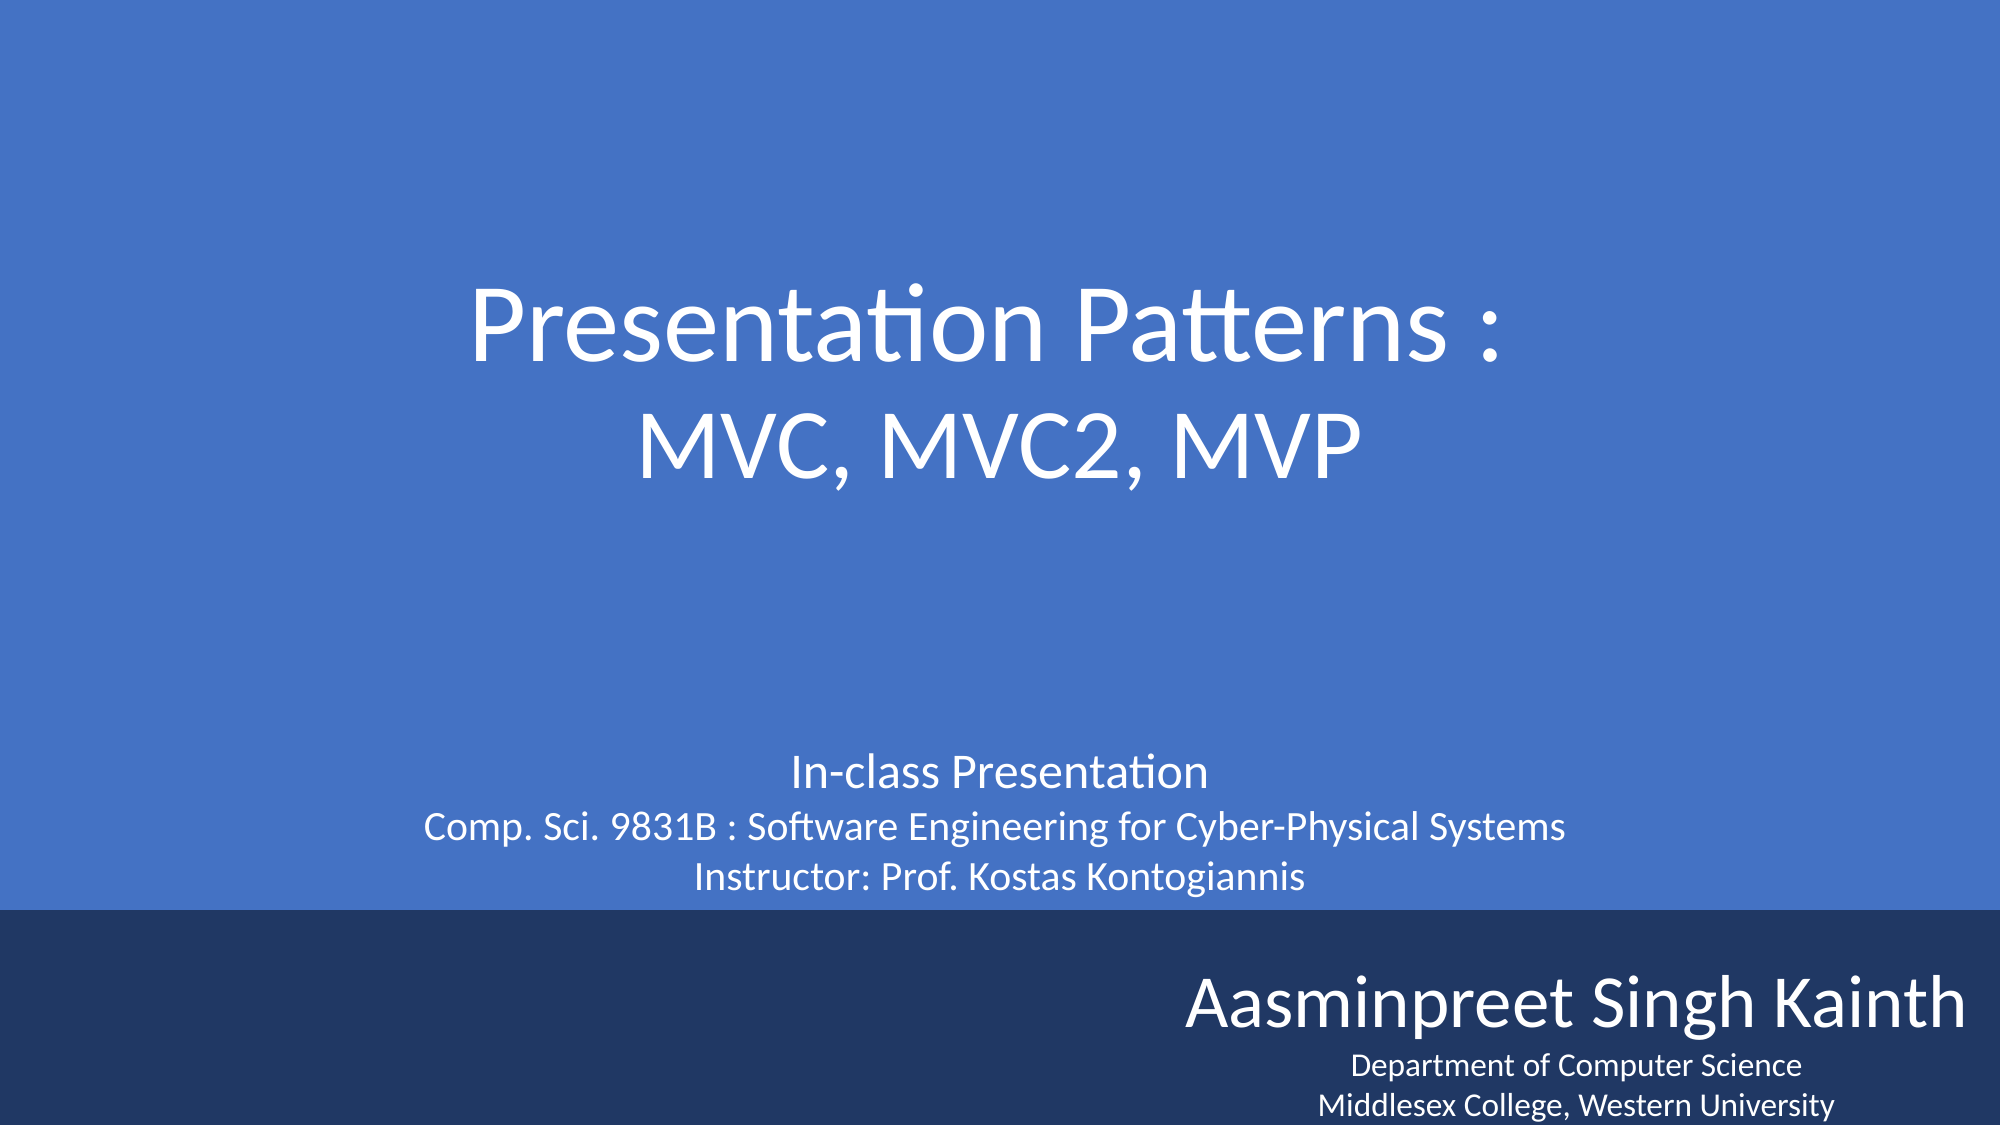

Presentation Patterns :

In-class Presentation
Comp. Sci. 9831B : Software Engineering for Cyber-Physical Systems
Instructor: Prof. Kostas Kontogiannis
MVC, MVC2, MVP

Aasminpreet Singh Kainth
Department of Computer Science
Middlesex College, Western University